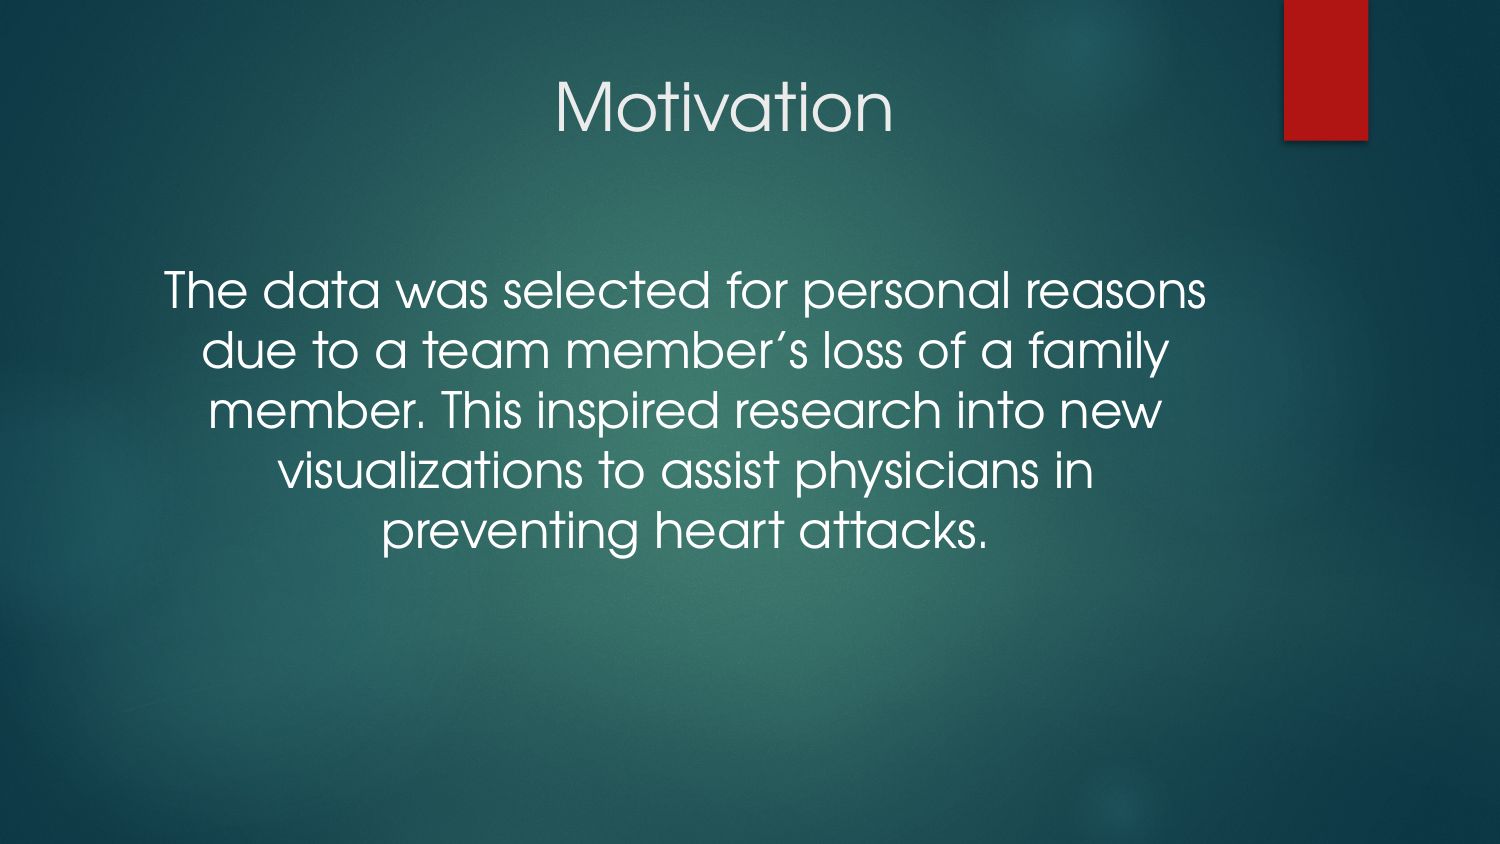

# Motivation
The data was selected for personal reasons due to a team member’s loss of a family member. This inspired research into new visualizations to assist physicians in preventing heart attacks.